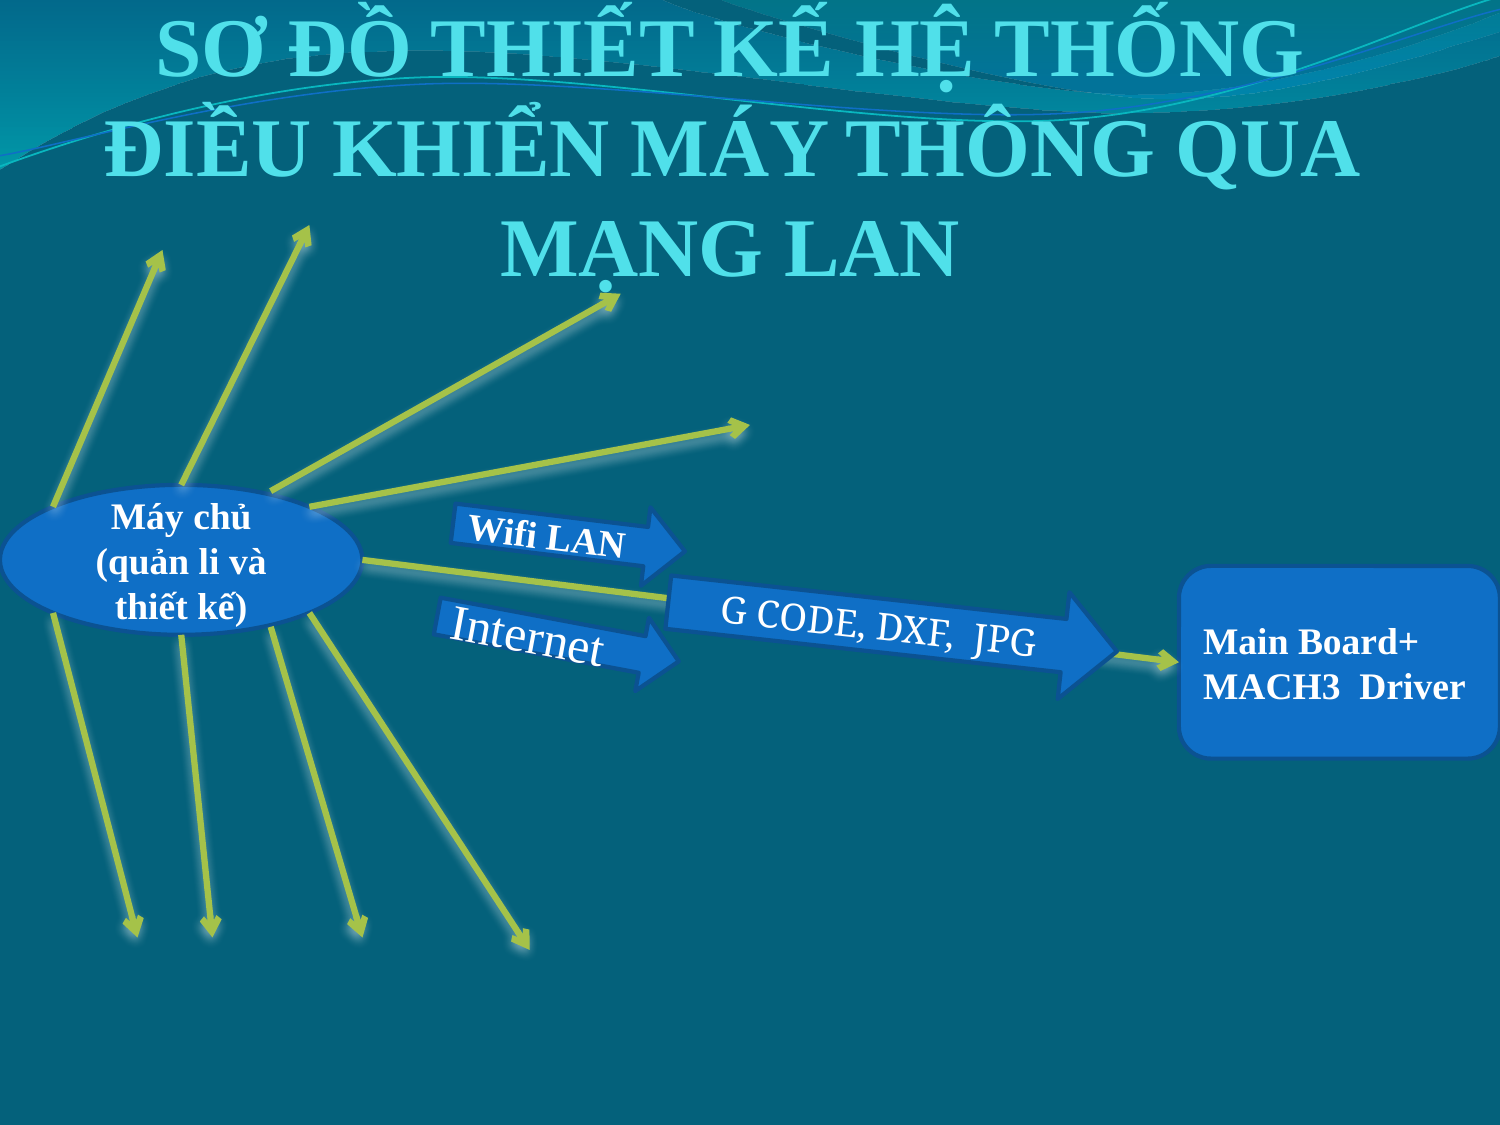

# SƠ ĐỒ THIẾT KẾ HỆ THỐNG ĐIỀU KHIỂN MÁY THÔNG QUA MẠNG LAN
Máy chủ (quản li và thiết kế)
Wifi LAN
Main Board+ MACH3  Driver
G CODE, DXF,  JPG
Internet